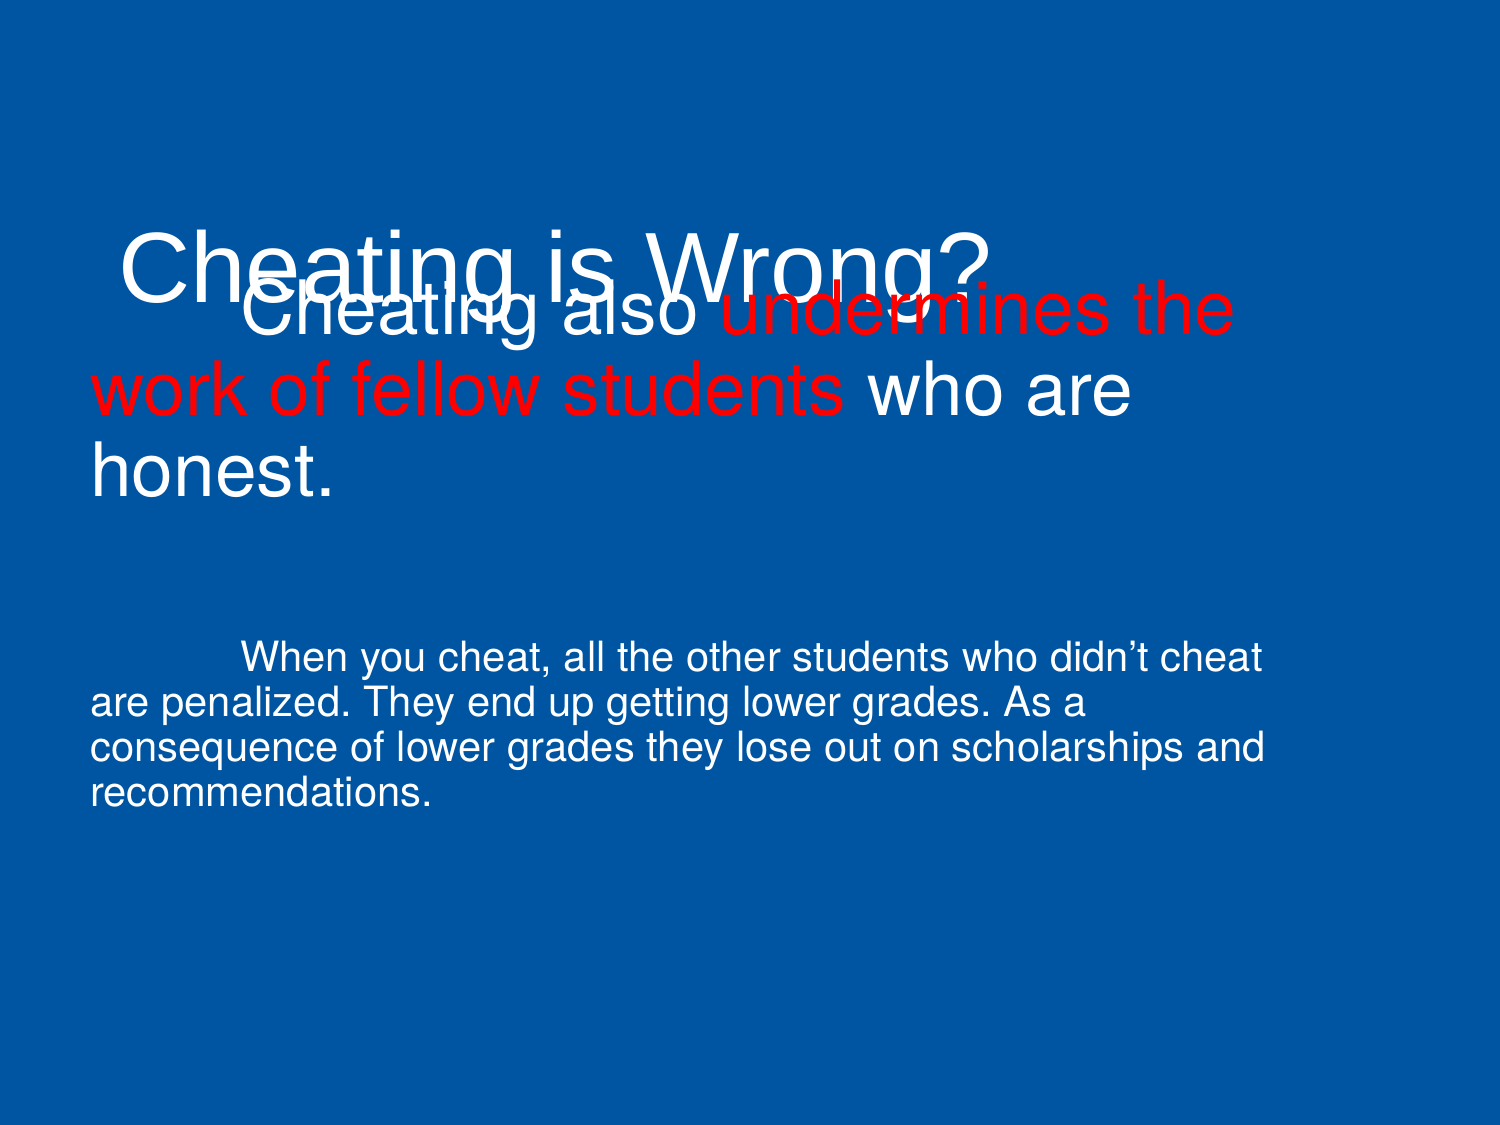

# Cheating is Wrong?
	Cheating also undermines the work of fellow students who are honest.

	When you cheat, all the other students who didn’t cheat are penalized. They end up getting lower grades. As a consequence of lower grades they lose out on scholarships and recommendations.